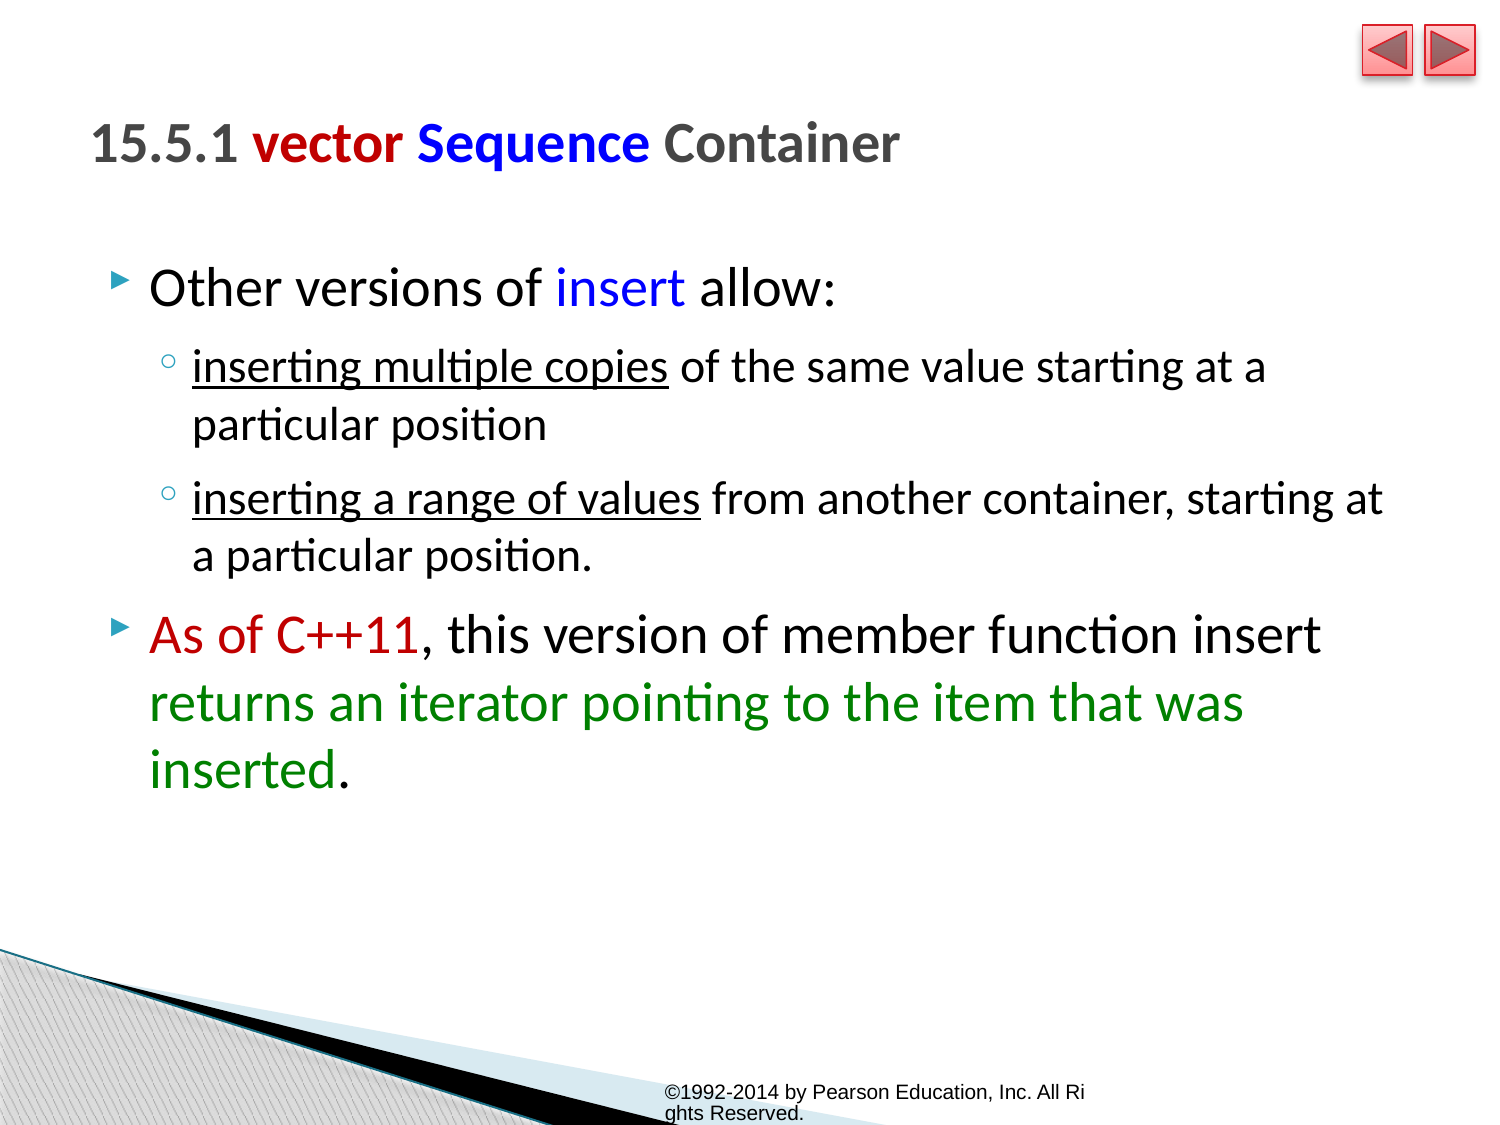

# 15.5.1 vector Sequence Container
Other versions of insert allow:
inserting multiple copies of the same value starting at a particular position
inserting a range of values from another container, starting at a particular position.
As of C++11, this version of member function insert returns an iterator pointing to the item that was inserted.
©1992-2014 by Pearson Education, Inc. All Rights Reserved.